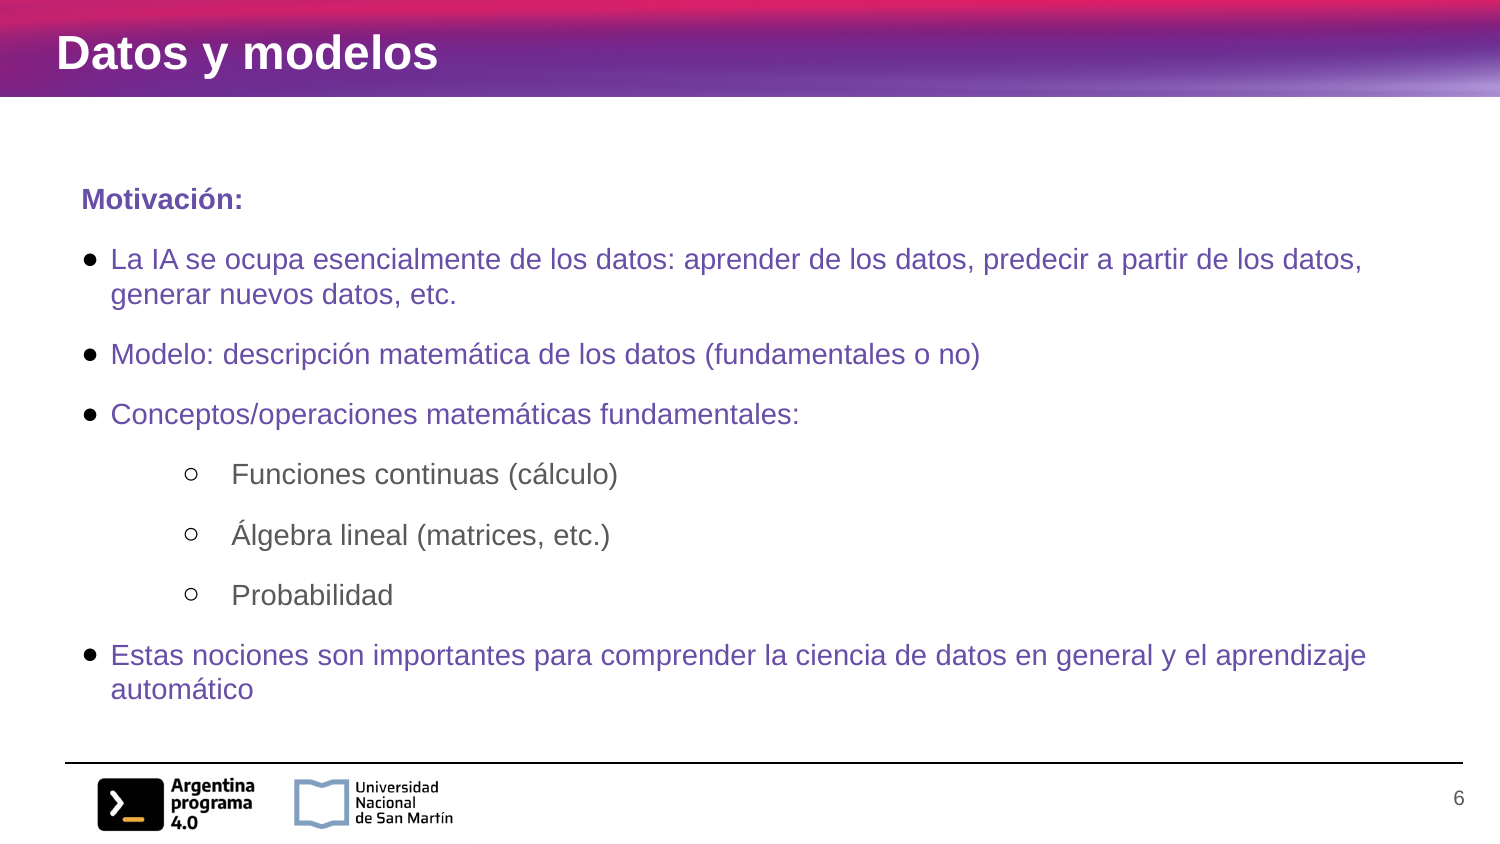

# Datos y modelos
Motivación:
La IA se ocupa esencialmente de los datos: aprender de los datos, predecir a partir de los datos, generar nuevos datos, etc.
Modelo: descripción matemática de los datos (fundamentales o no)
Conceptos/operaciones matemáticas fundamentales:
Funciones continuas (cálculo)
Álgebra lineal (matrices, etc.)
Probabilidad
Estas nociones son importantes para comprender la ciencia de datos en general y el aprendizaje automático
6